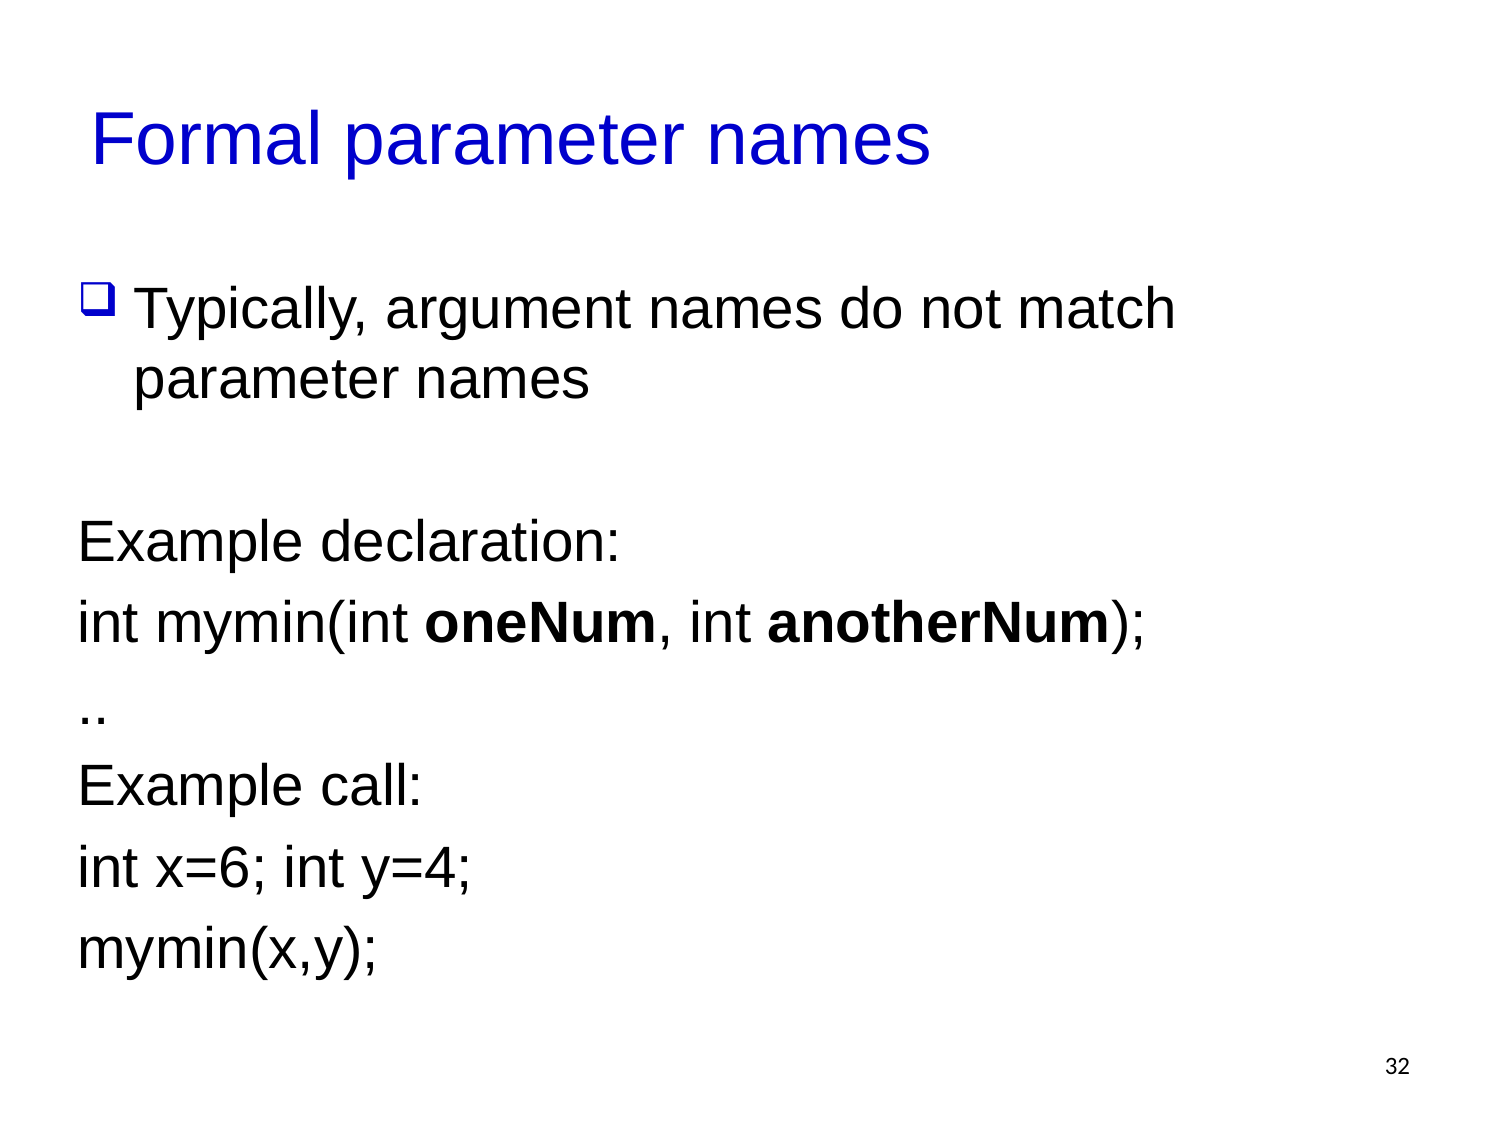

# Formal parameter names
Typically, argument names do not match parameter names

Example declaration:
int mymin(int oneNum, int anotherNum);
..
Example call:
int x=6; int y=4;
mymin(x,y);
32